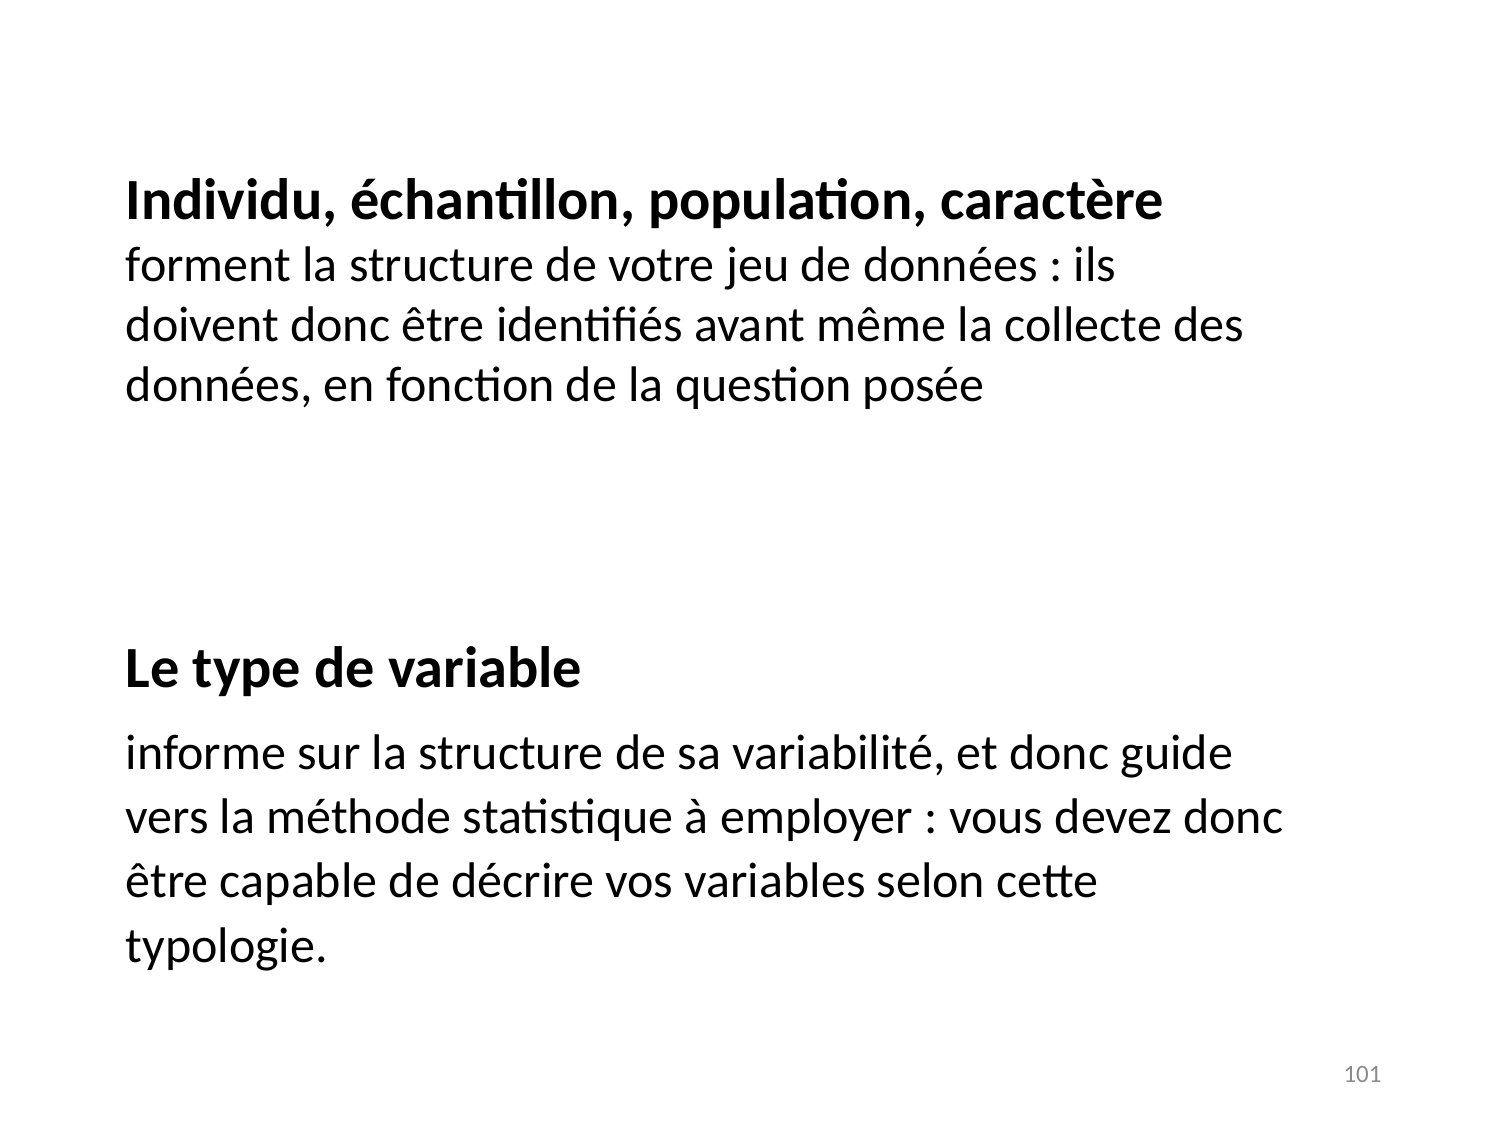

Individu, échantillon, population, caractère forment la structure de votre jeu de données : ils doivent donc être identifiés avant même la collecte des données, en fonction de la question posée
Le type de variable
informe sur la structure de sa variabilité, et donc guide vers la méthode statistique à employer : vous devez donc être capable de décrire vos variables selon cette typologie.
101